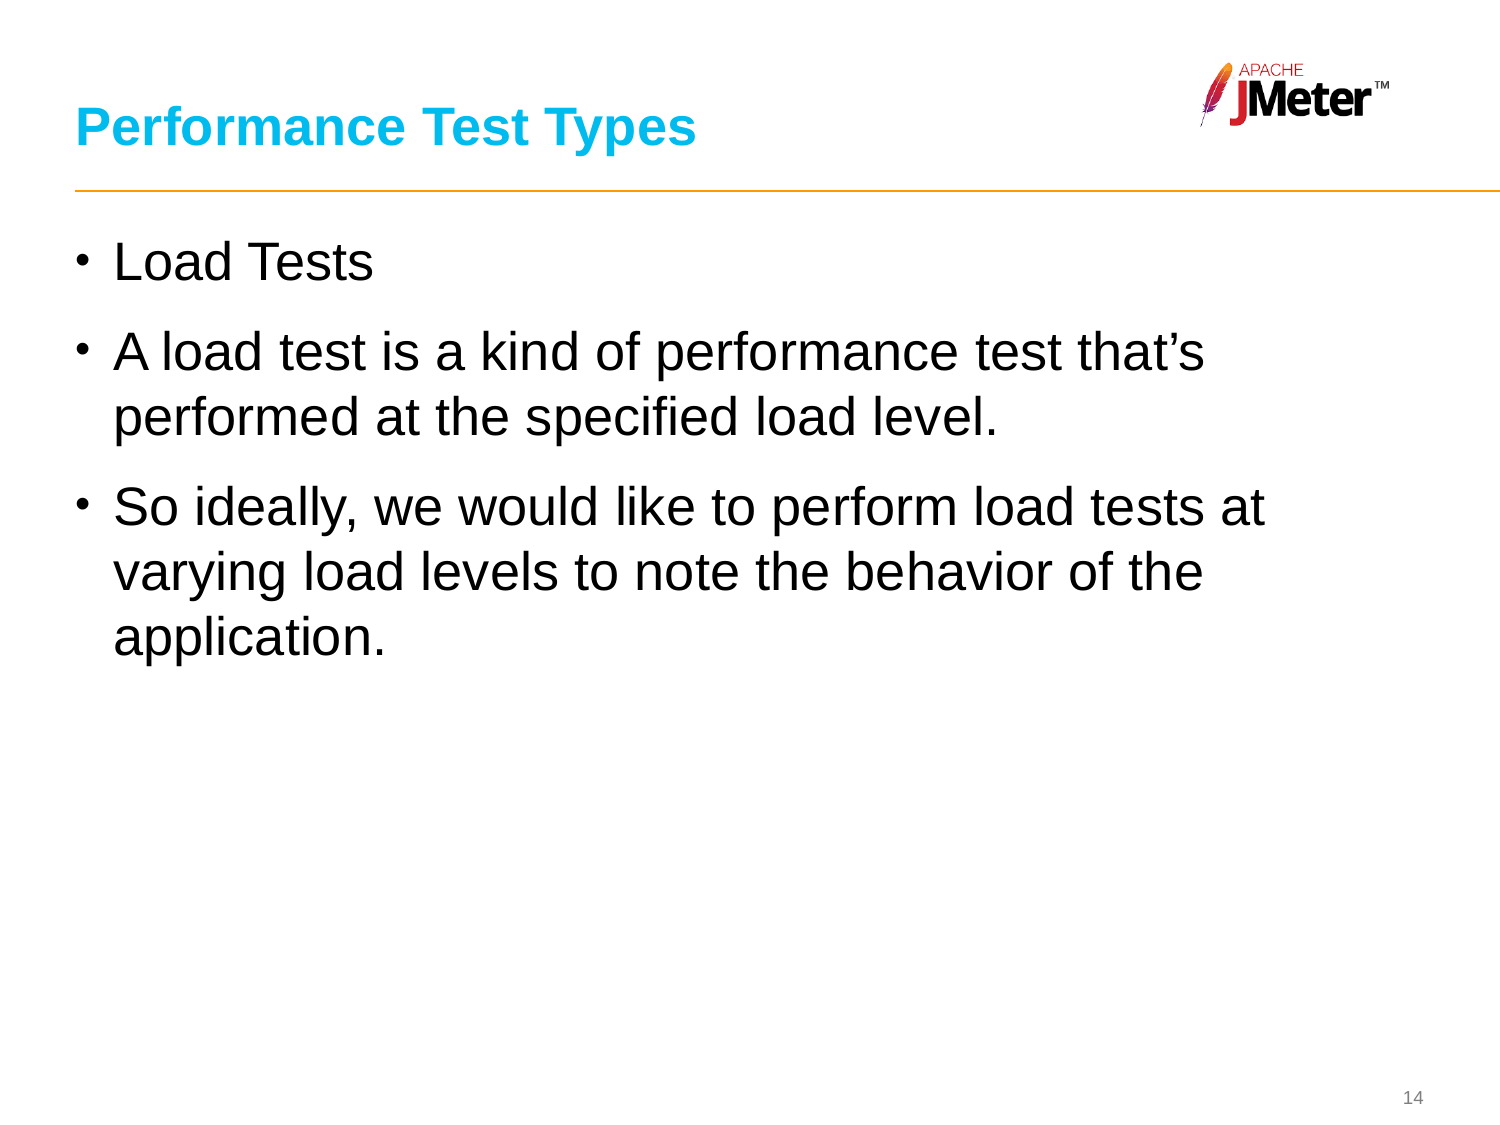

# Performance Test Types
Load Tests
A load test is a kind of performance test that’s performed at the specified load level.
So ideally, we would like to perform load tests at varying load levels to note the behavior of the application.